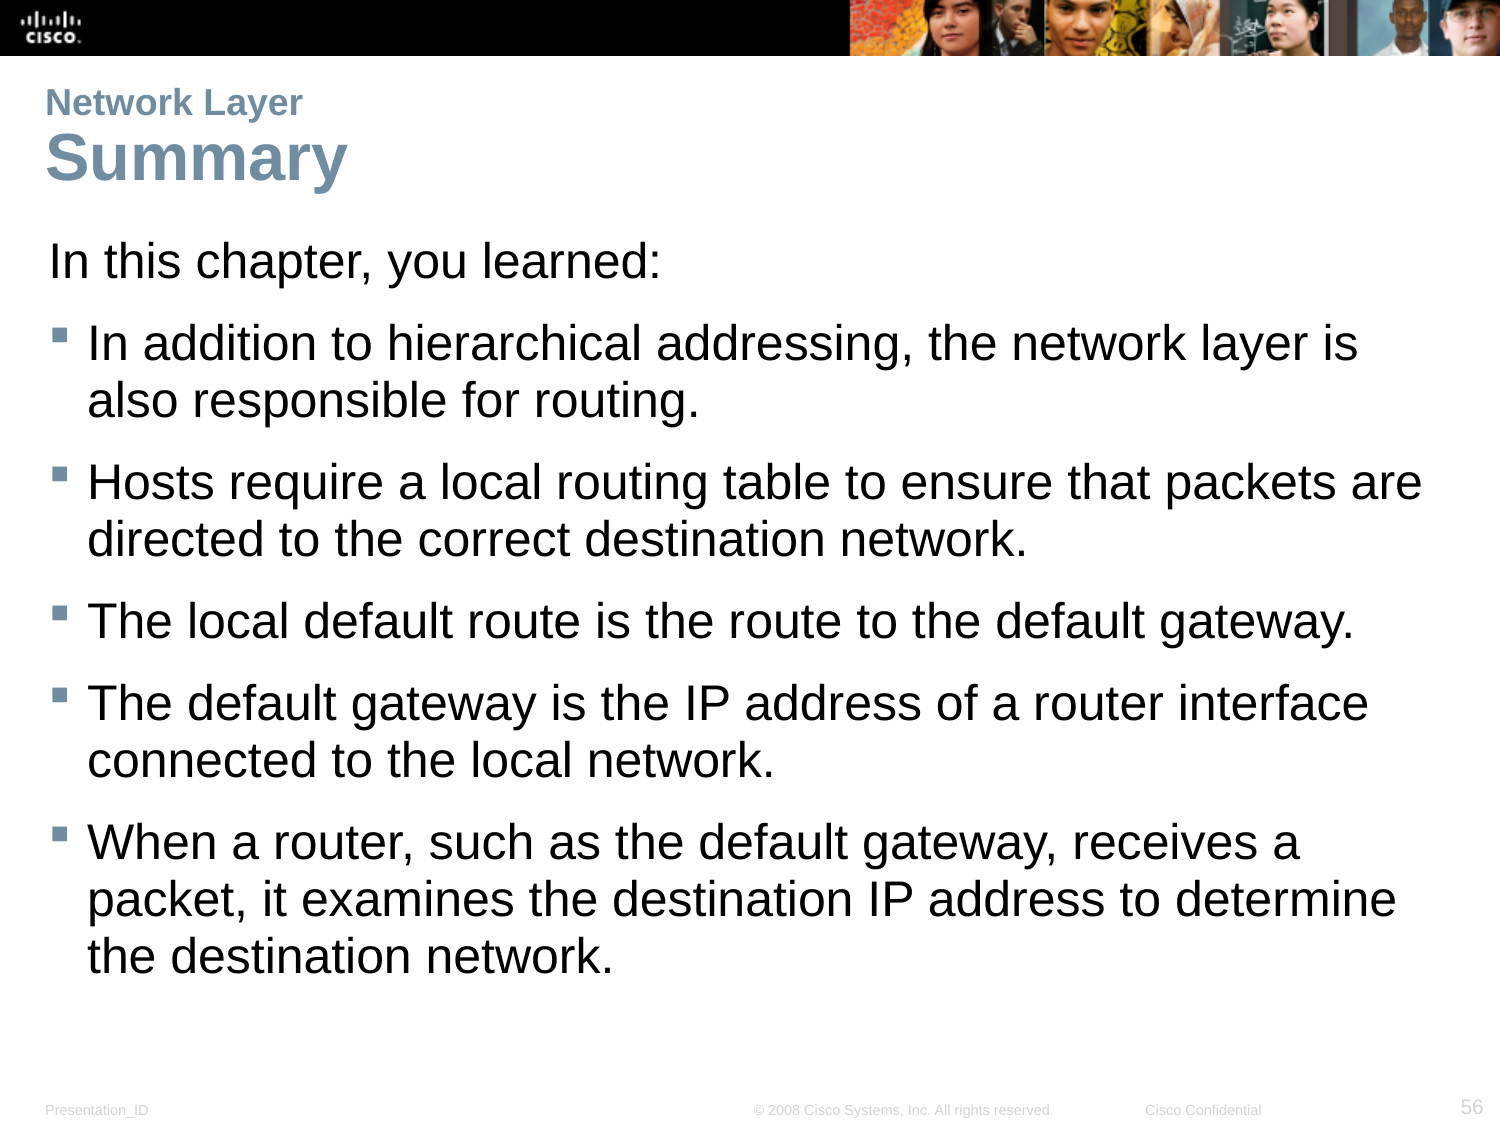

# Network Layer Summary
In this chapter, you learned:
In addition to hierarchical addressing, the network layer is also responsible for routing.
Hosts require a local routing table to ensure that packets are directed to the correct destination network.
The local default route is the route to the default gateway.
The default gateway is the IP address of a router interface connected to the local network.
When a router, such as the default gateway, receives a packet, it examines the destination IP address to determine the destination network.